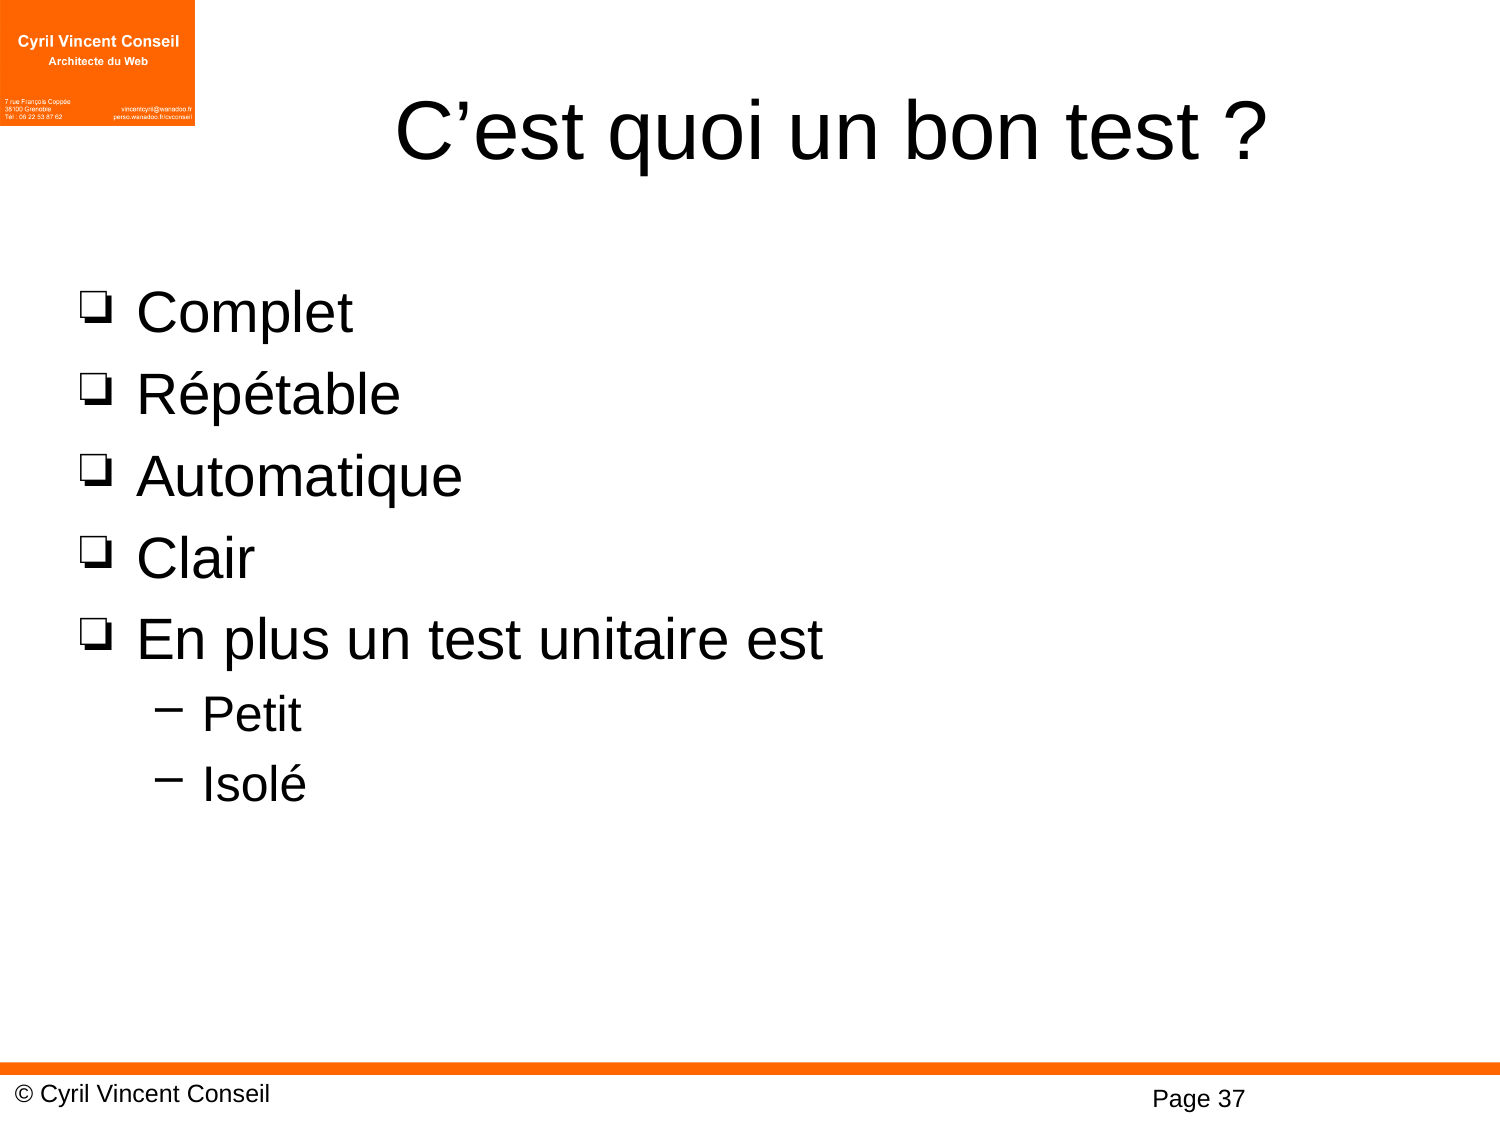

# C’est quoi un bon test ?
Complet
Répétable
Automatique
Clair
En plus un test unitaire est
Petit
Isolé